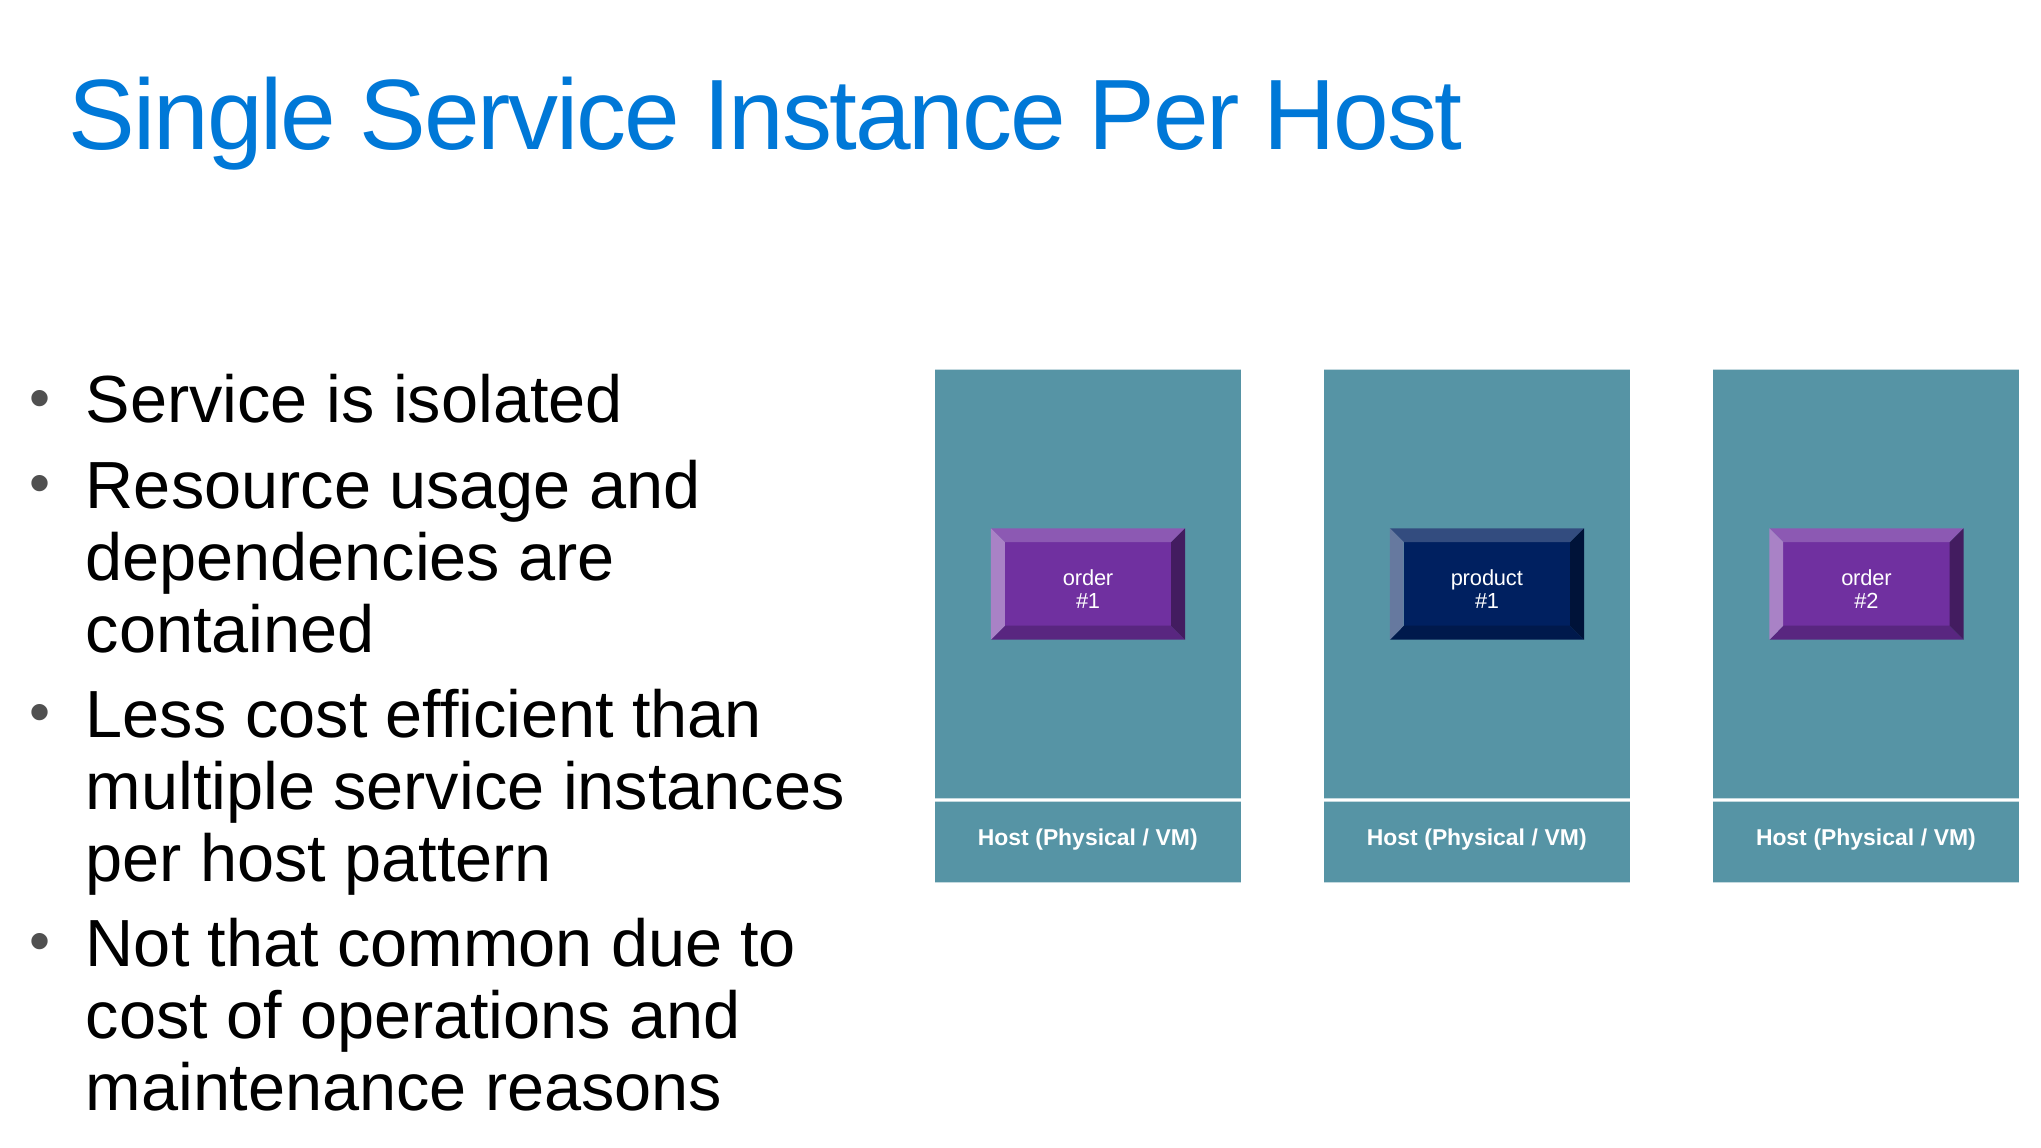

# Single Service Instance Per Host
Service is isolated
Resource usage and dependencies are contained
Less cost efficient than multiple service instances per host pattern
Not that common due to cost of operations and maintenance reasons

order
#2
product
#1
order
#1
Host (Physical / VM)
Host (Physical / VM)
Host (Physical / VM)